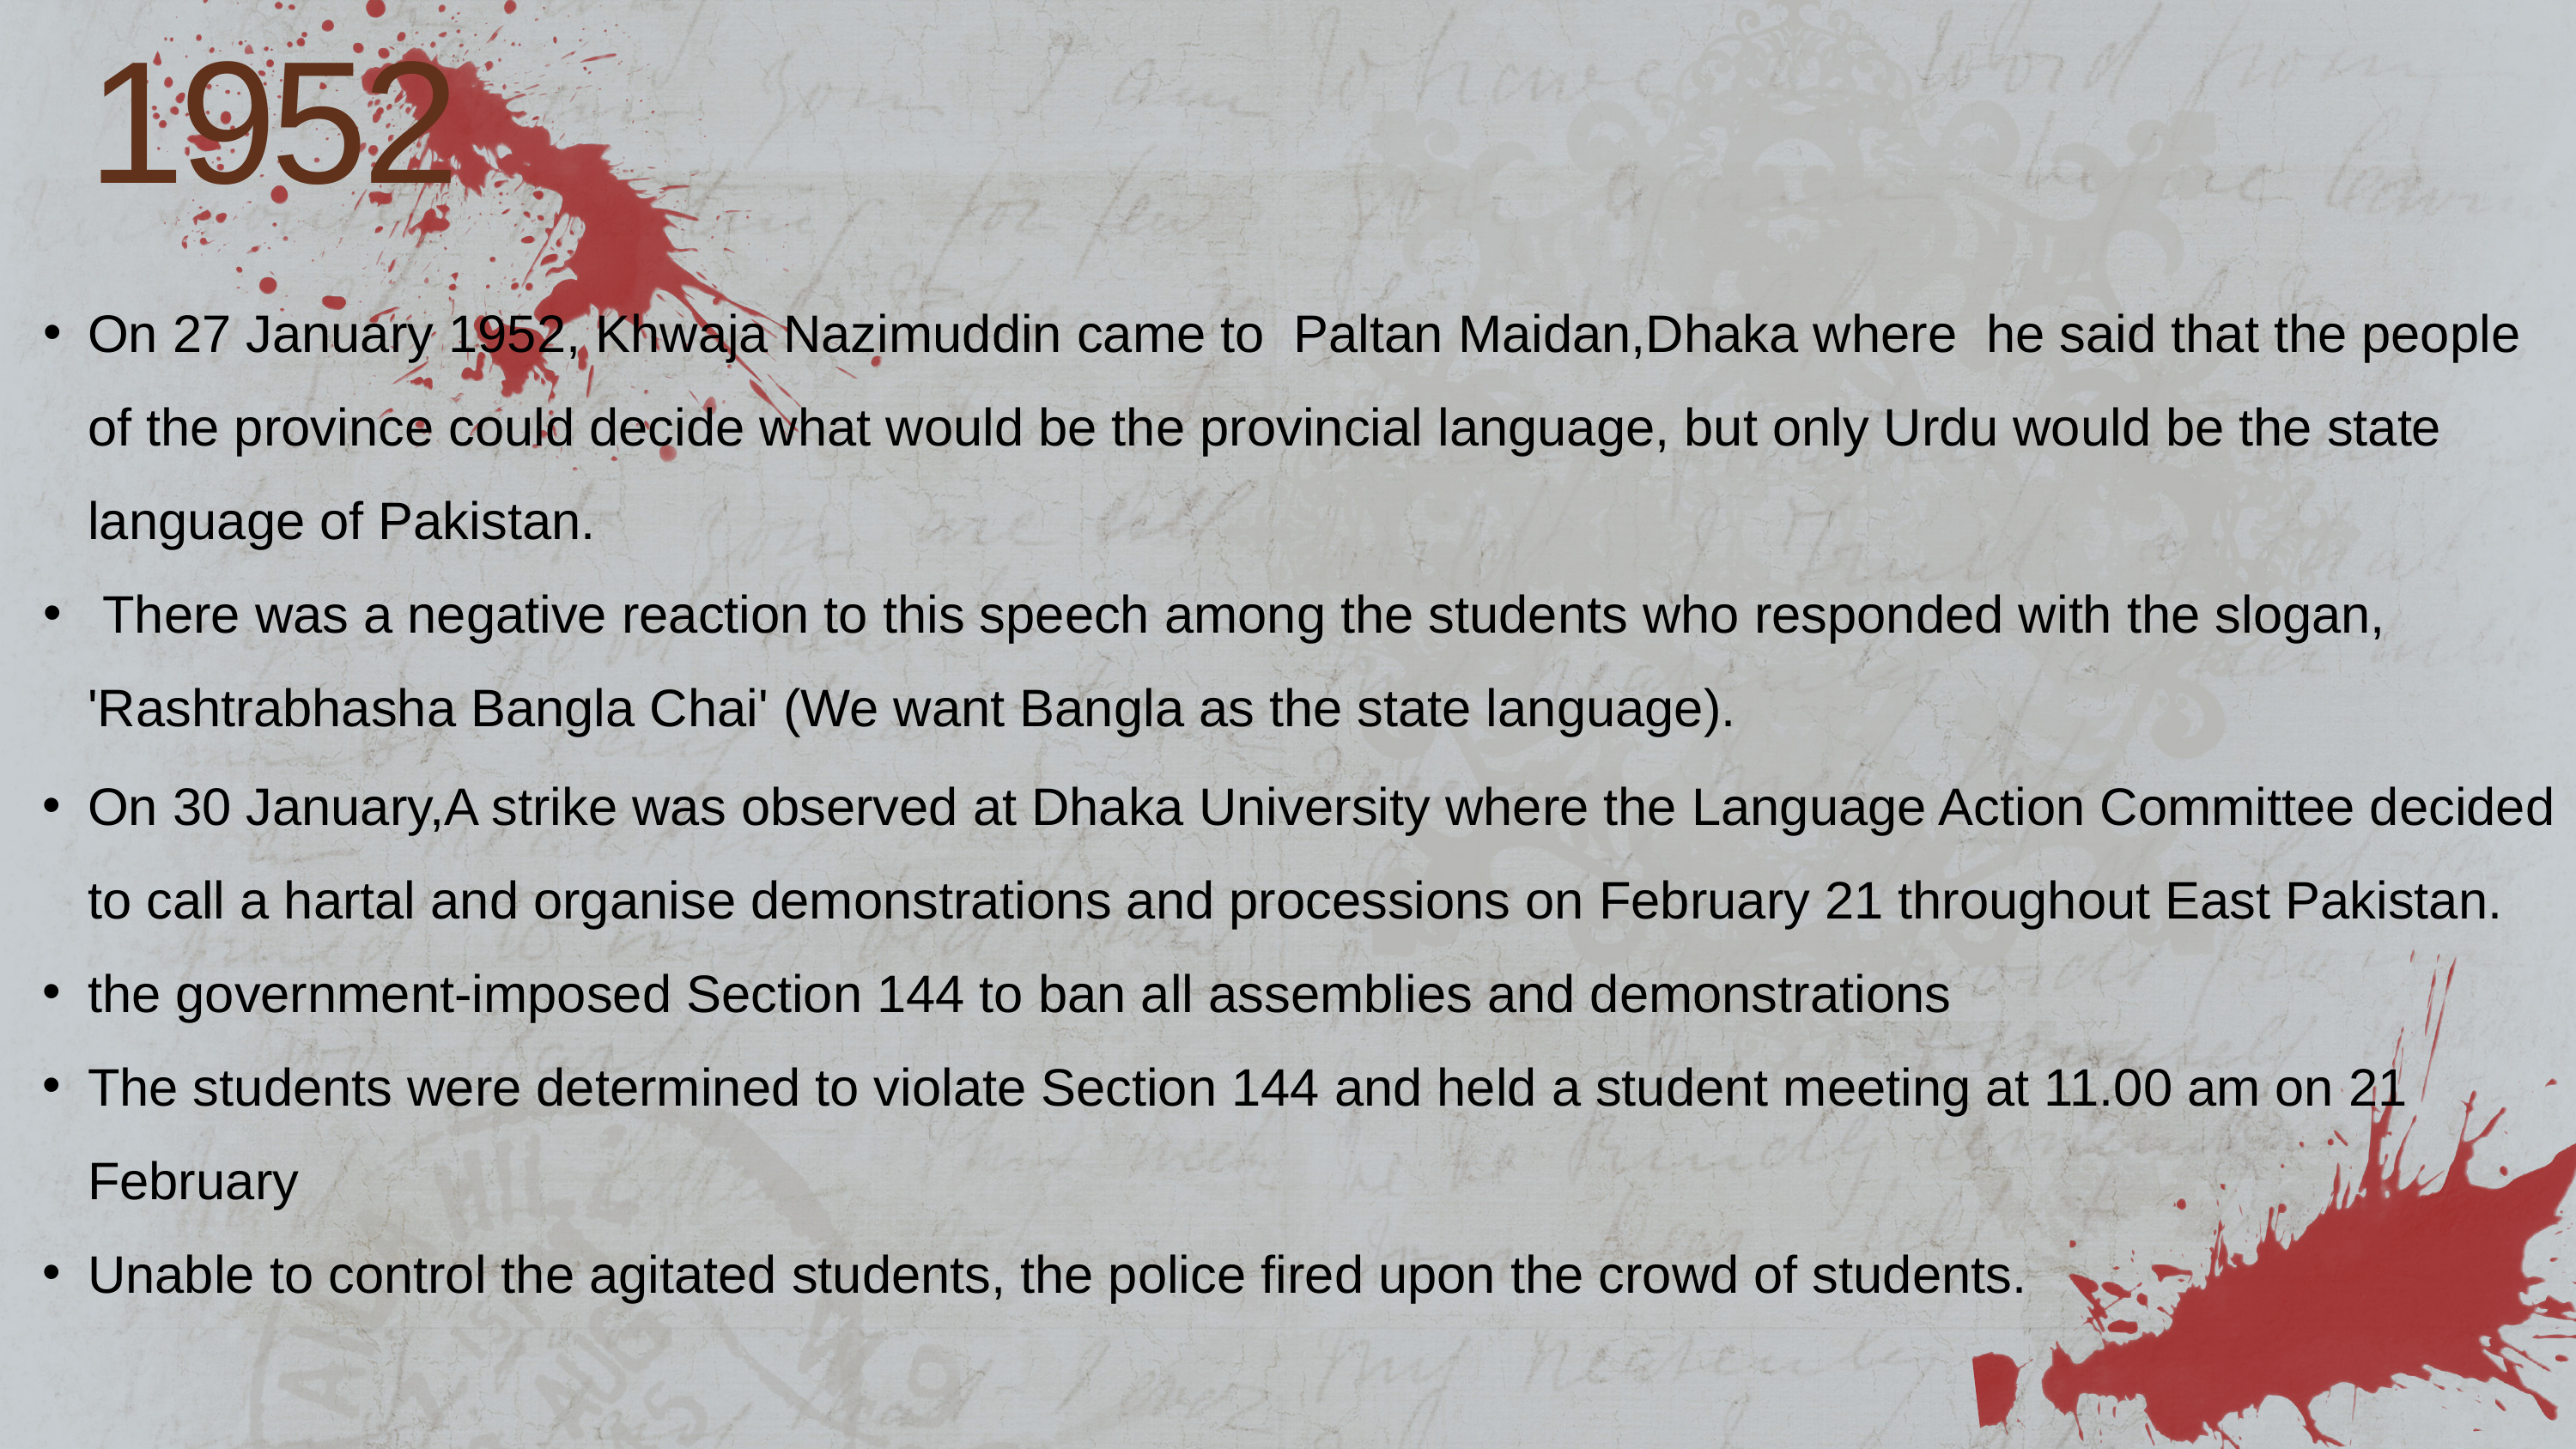

1952
On 27 January 1952, Khwaja Nazimuddin came to  Paltan Maidan,Dhaka where  he said that the people of the province could decide what would be the provincial language, but only Urdu would be the state language of Pakistan.
 There was a negative reaction to this speech among the students who responded with the slogan, 'Rashtrabhasha Bangla Chai' (We want Bangla as the state language).

On 30 January,A strike was observed at Dhaka University where the Language Action Committee decided to call a hartal and organise demonstrations and processions on February 21 throughout East Pakistan.
the government-imposed Section 144 to ban all assemblies and demonstrations
The students were determined to violate Section 144 and held a student meeting at 11.00 am on 21 February
Unable to control the agitated students, the police fired upon the crowd of students.